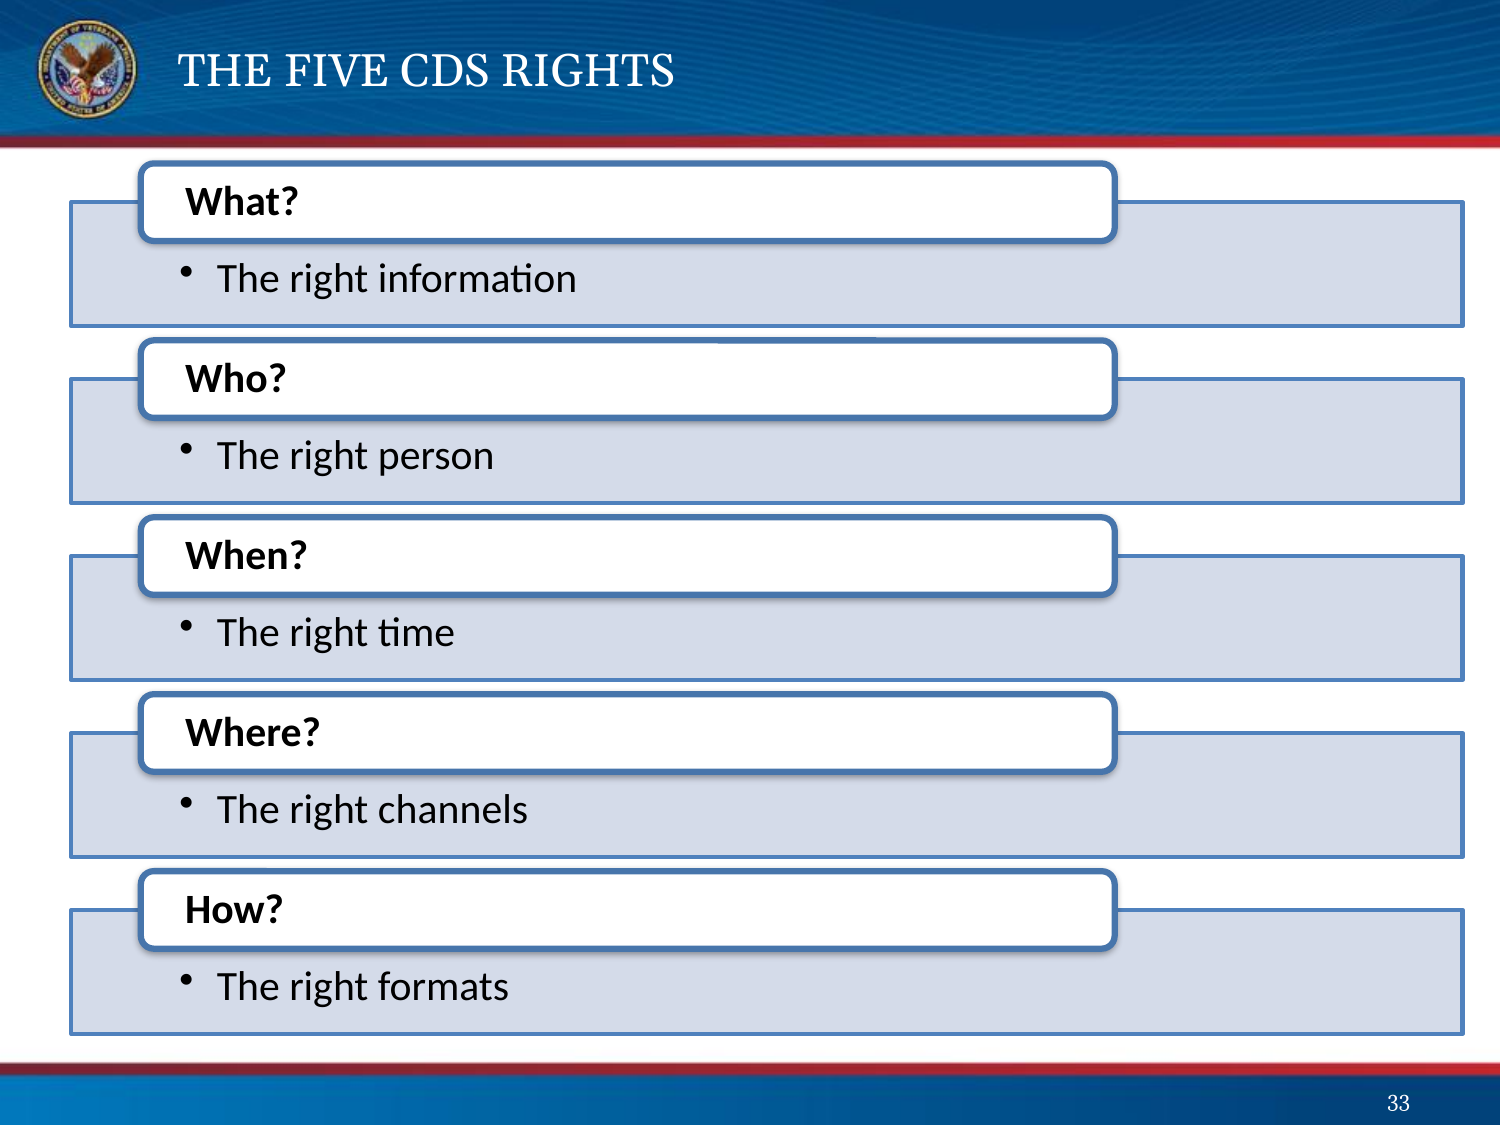

# The Five CDS Rights
The right information
What?
The right person
Who?
The right time
When?
The right channels
Where?
The right formats
How?
33